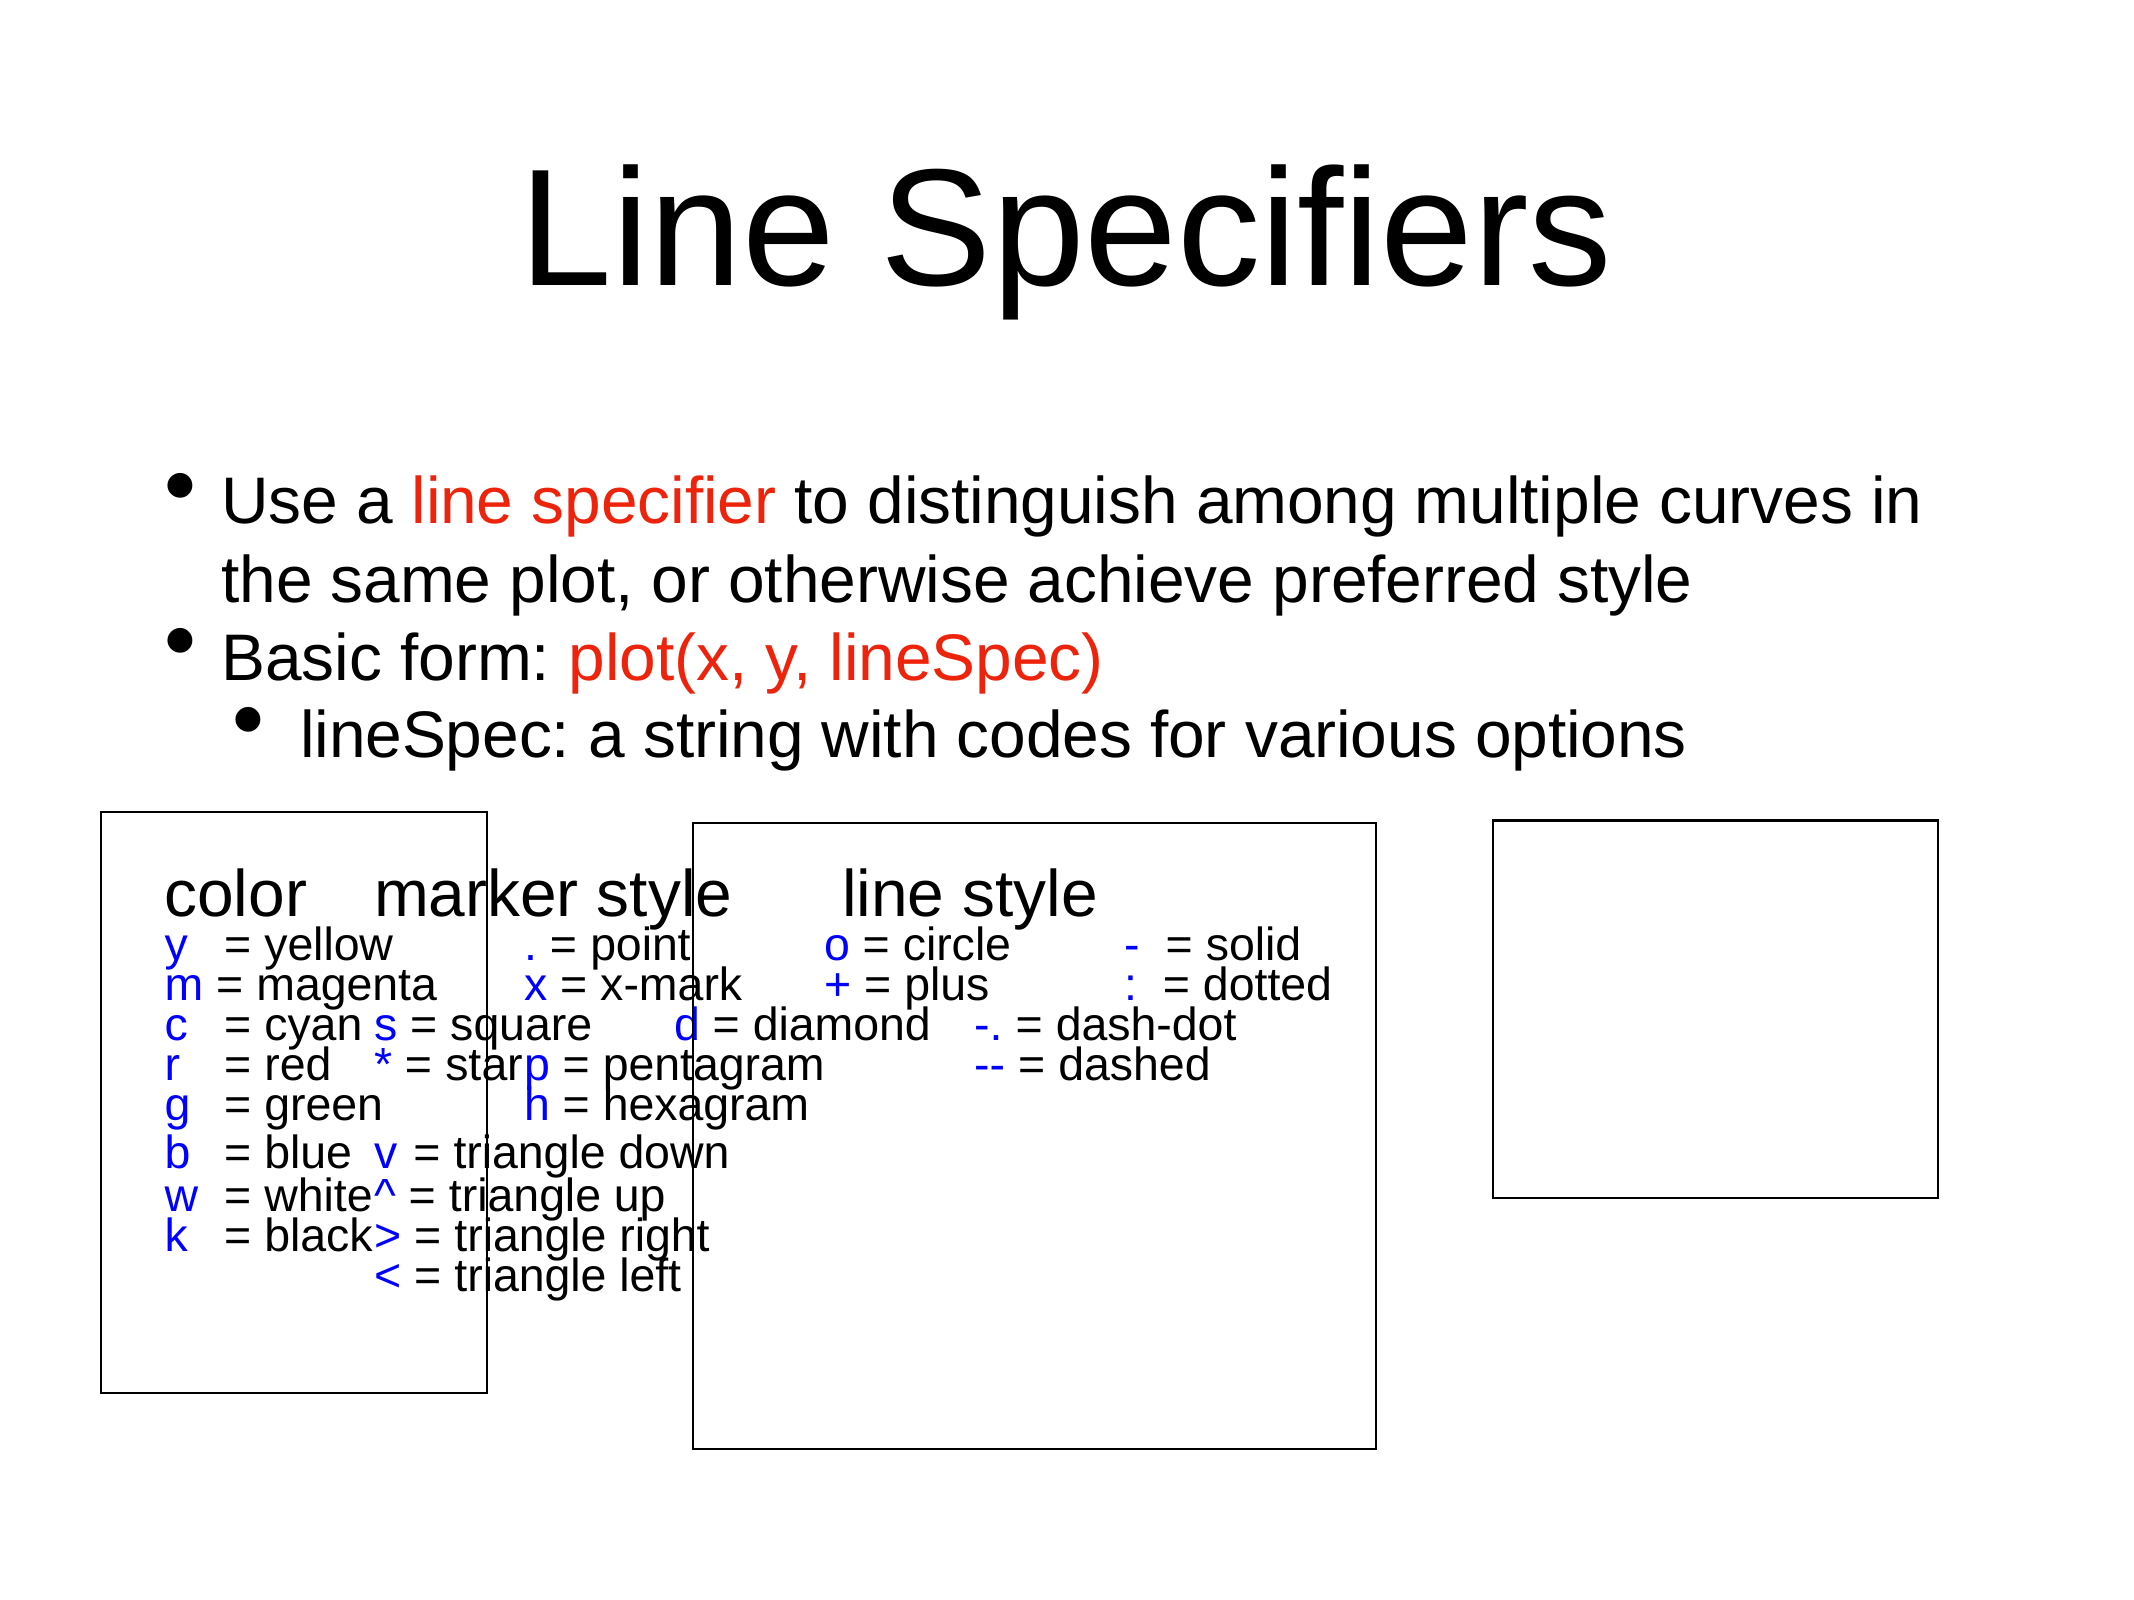

# Line Specifiers
Use a line specifier to distinguish among multiple curves in the same plot, or otherwise achieve preferred style
Basic form: plot(x, y, lineSpec)
lineSpec: a string with codes for various options

color	marker style	 line style
y 	= yellow	. = point	o = circle	-  = solid
m = magenta	x = x-mark	+ = plus	:  = dotted
c	= cyan	s = square	d = diamond 	-. = dash-dot
r 	= red	* = star	p = pentagram 	-- = dashed
g 	= green	h = hexagram
b	= blue	v = triangle down
w	= white	^ = triangle up
k	= black	> = triangle right
		< = triangle left